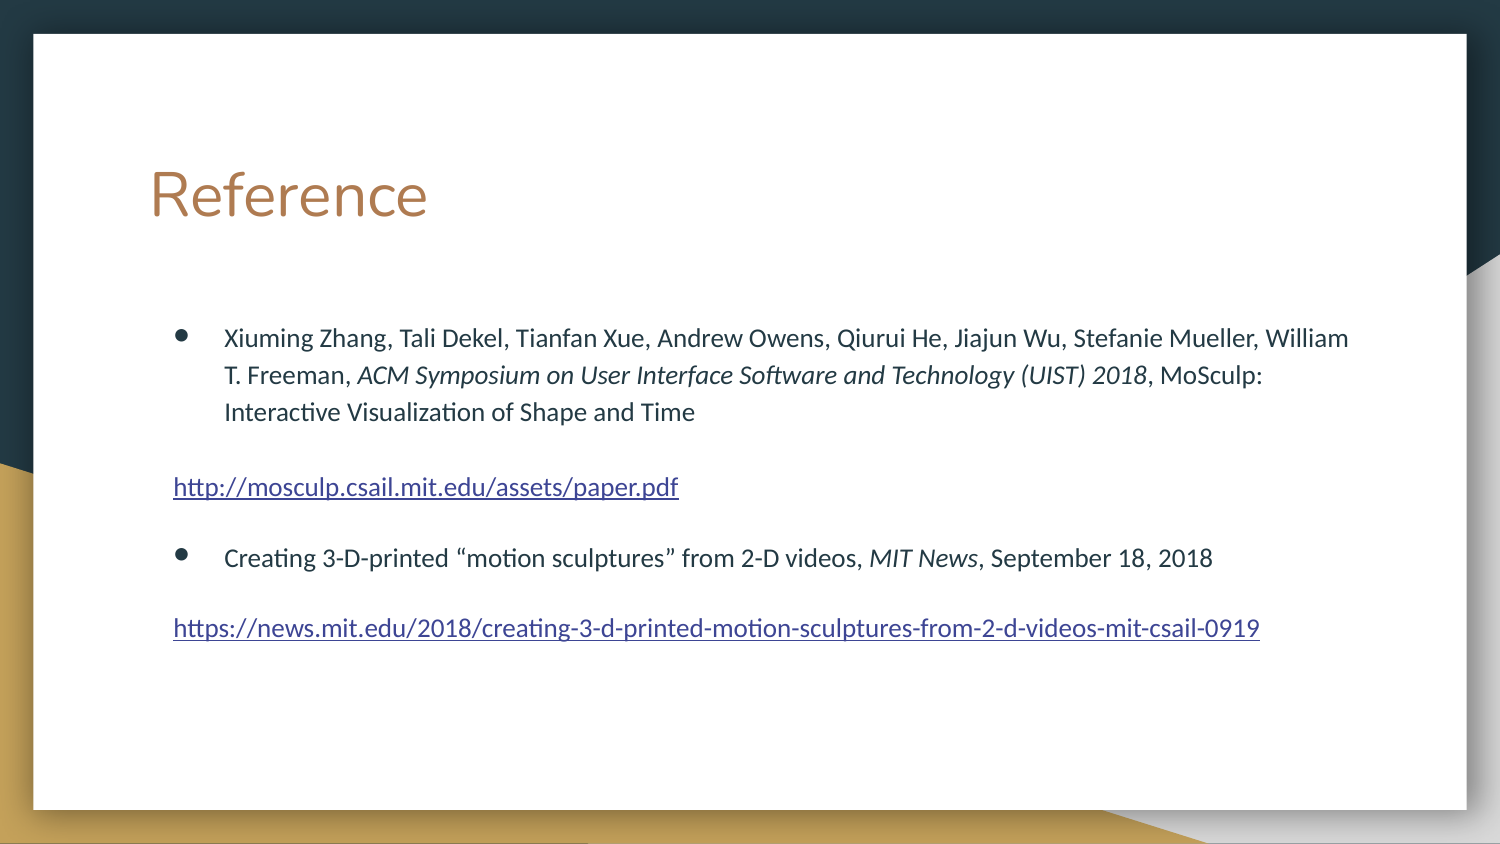

# Reference
Xiuming Zhang, Tali Dekel, Tianfan Xue, Andrew Owens, Qiurui He, Jiajun Wu, Stefanie Mueller, William T. Freeman, ACM Symposium on User Interface Software and Technology (UIST) 2018, MoSculp: Interactive Visualization of Shape and Time

http://mosculp.csail.mit.edu/assets/paper.pdf
Creating 3-D-printed “motion sculptures” from 2-D videos, MIT News, September 18, 2018
https://news.mit.edu/2018/creating-3-d-printed-motion-sculptures-from-2-d-videos-mit-csail-0919